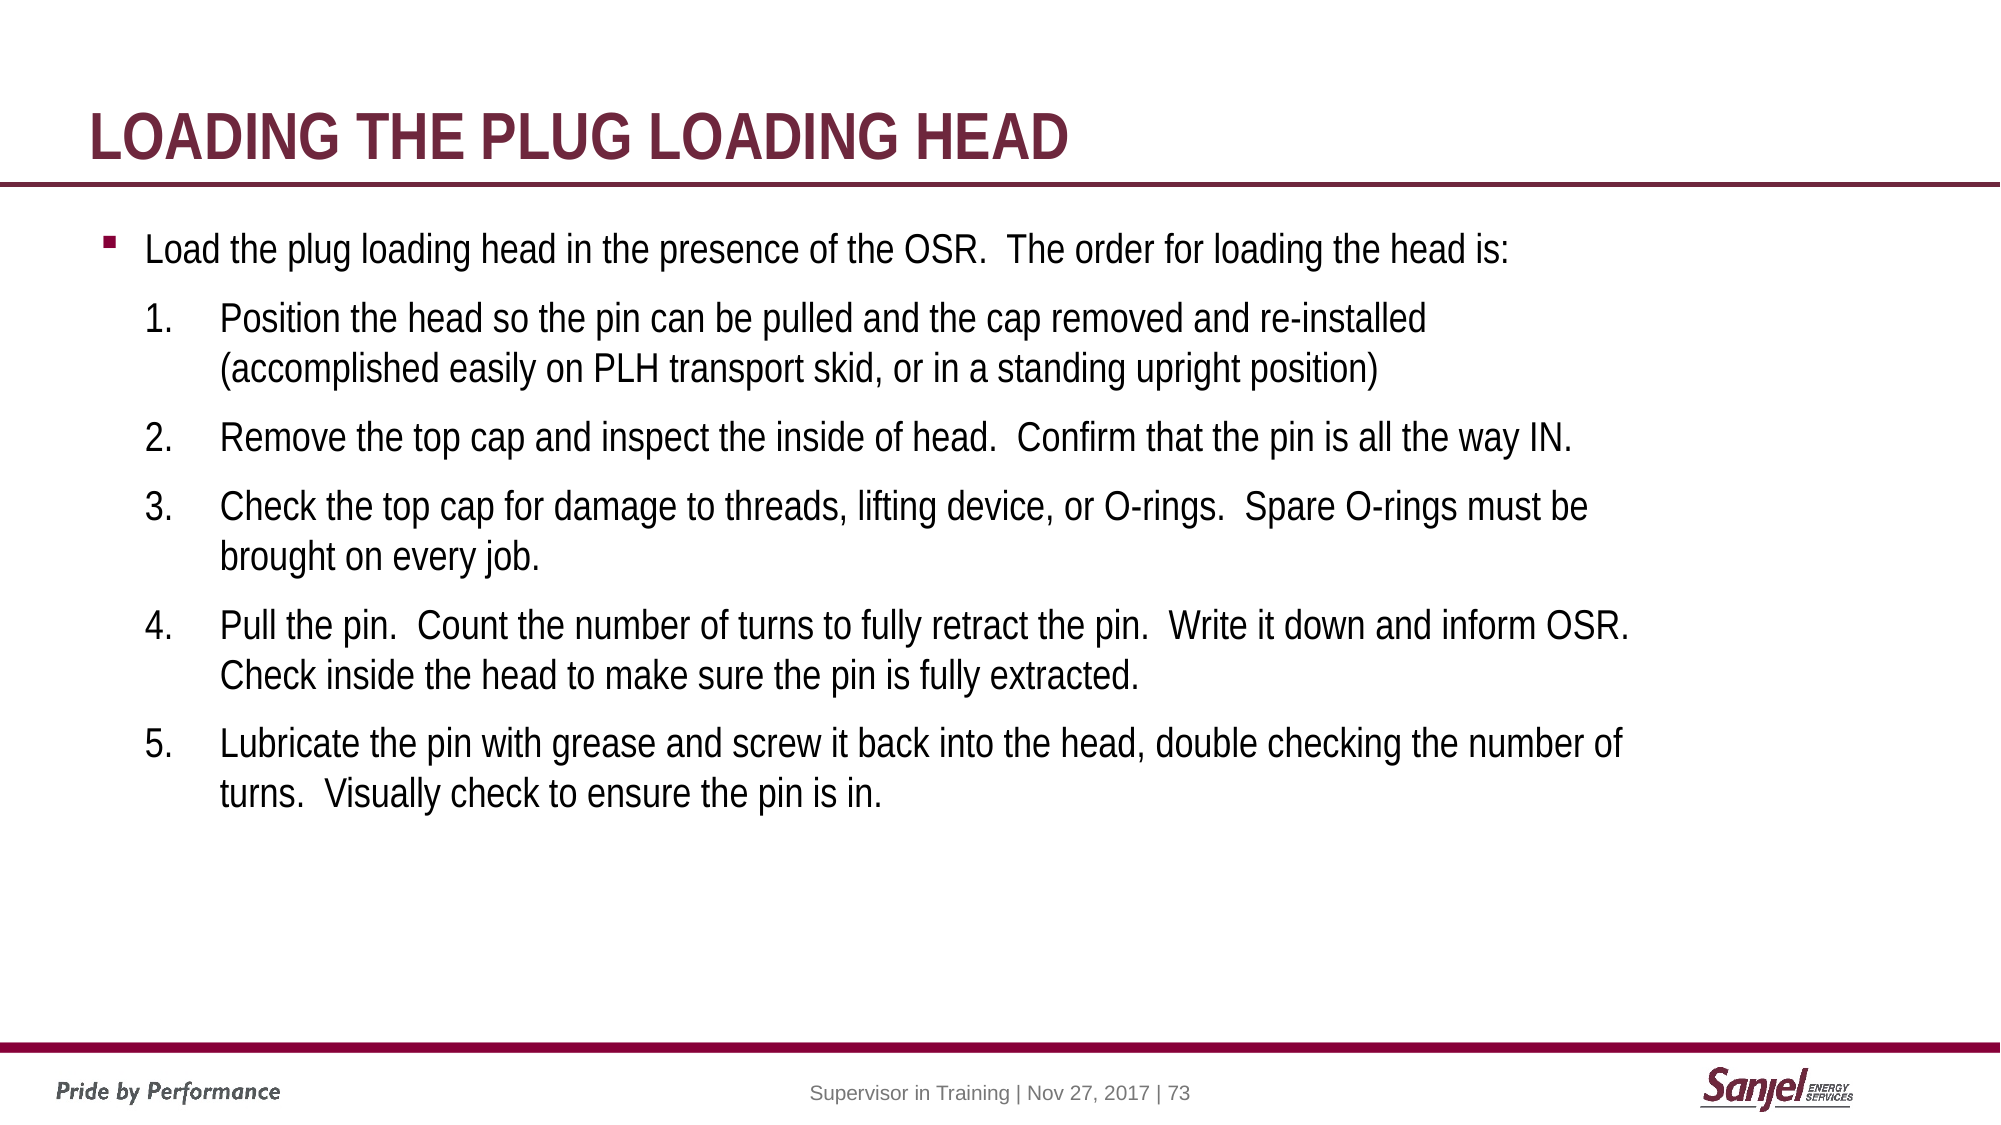

# Loading the Plug loading head
Load the plug loading head in the presence of the OSR.  The order for loading the head is:
Position the head so the pin can be pulled and the cap removed and re-installed (accomplished easily on PLH transport skid, or in a standing upright position)
Remove the top cap and inspect the inside of head.  Confirm that the pin is all the way IN.
Check the top cap for damage to threads, lifting device, or O-rings.  Spare O-rings must be brought on every job.
Pull the pin.  Count the number of turns to fully retract the pin.  Write it down and inform OSR.  Check inside the head to make sure the pin is fully extracted.
Lubricate the pin with grease and screw it back into the head, double checking the number of turns.  Visually check to ensure the pin is in.